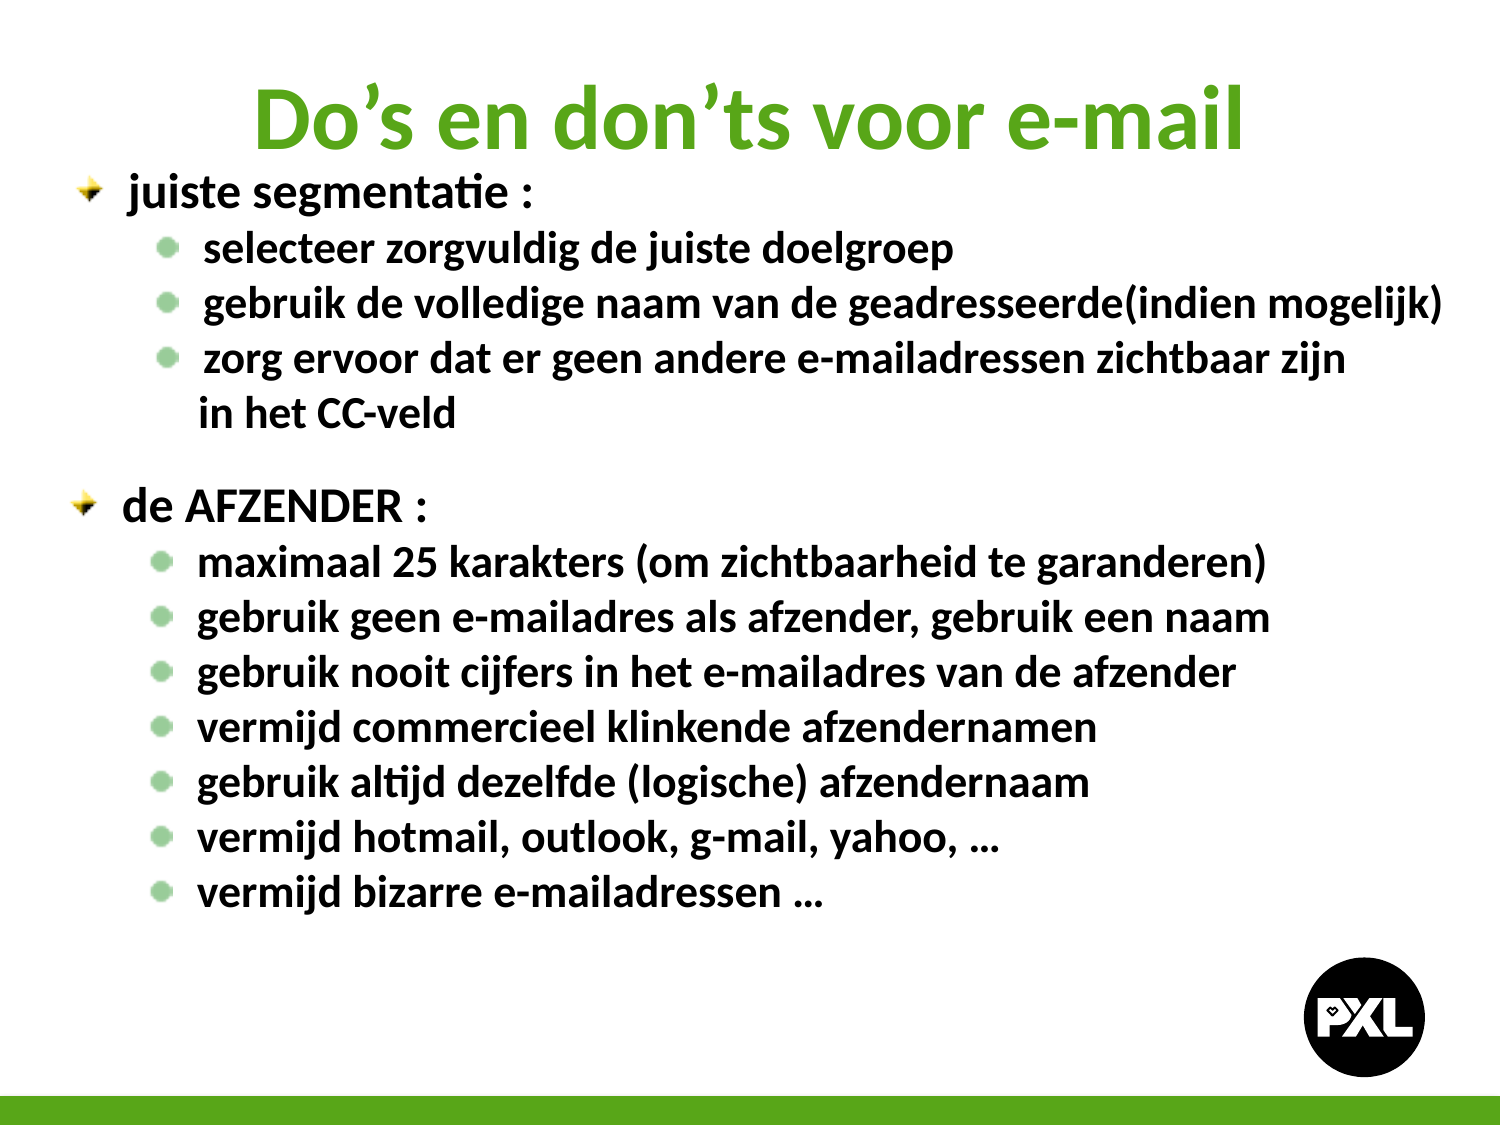

Do’s en don’ts voor e-mail
juiste segmentatie :
selecteer zorgvuldig de juiste doelgroep
gebruik de volledige naam van de geadresseerde(indien mogelijk)
zorg ervoor dat er geen andere e-mailadressen zichtbaar zijn
     in het CC-veld
de AFZENDER :
maximaal 25 karakters (om zichtbaarheid te garanderen)
gebruik geen e-mailadres als afzender, gebruik een naam
gebruik nooit cijfers in het e-mailadres van de afzender
vermijd commercieel klinkende afzendernamen
gebruik altijd dezelfde (logische) afzendernaam
vermijd hotmail, outlook, g-mail, yahoo, …
vermijd bizarre e-mailadressen …